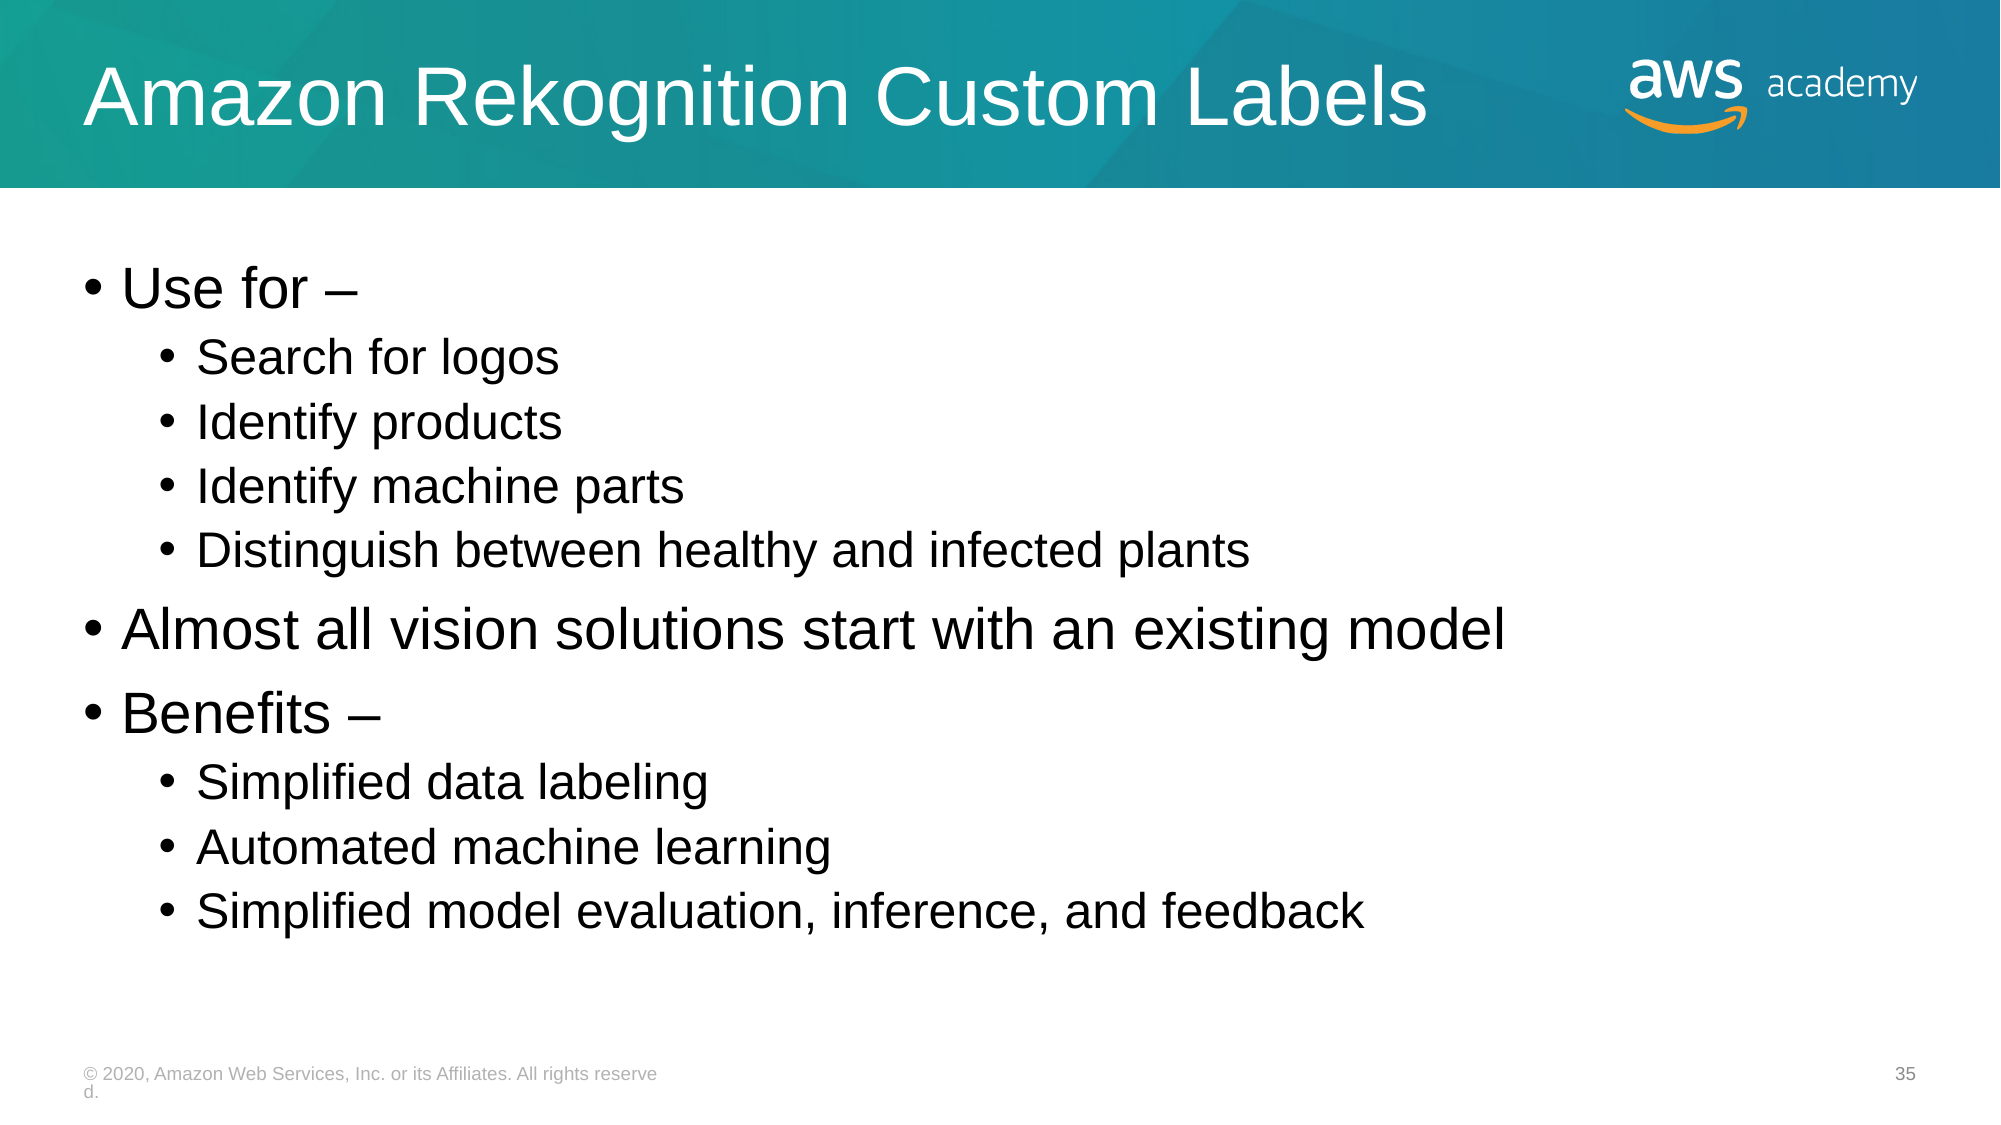

# Amazon Rekognition Custom Labels
Use for –
Search for logos
Identify products
Identify machine parts
Distinguish between healthy and infected plants
Almost all vision solutions start with an existing model
Benefits –
Simplified data labeling
Automated machine learning
Simplified model evaluation, inference, and feedback
© 2020, Amazon Web Services, Inc. or its Affiliates. All rights reserved.
35